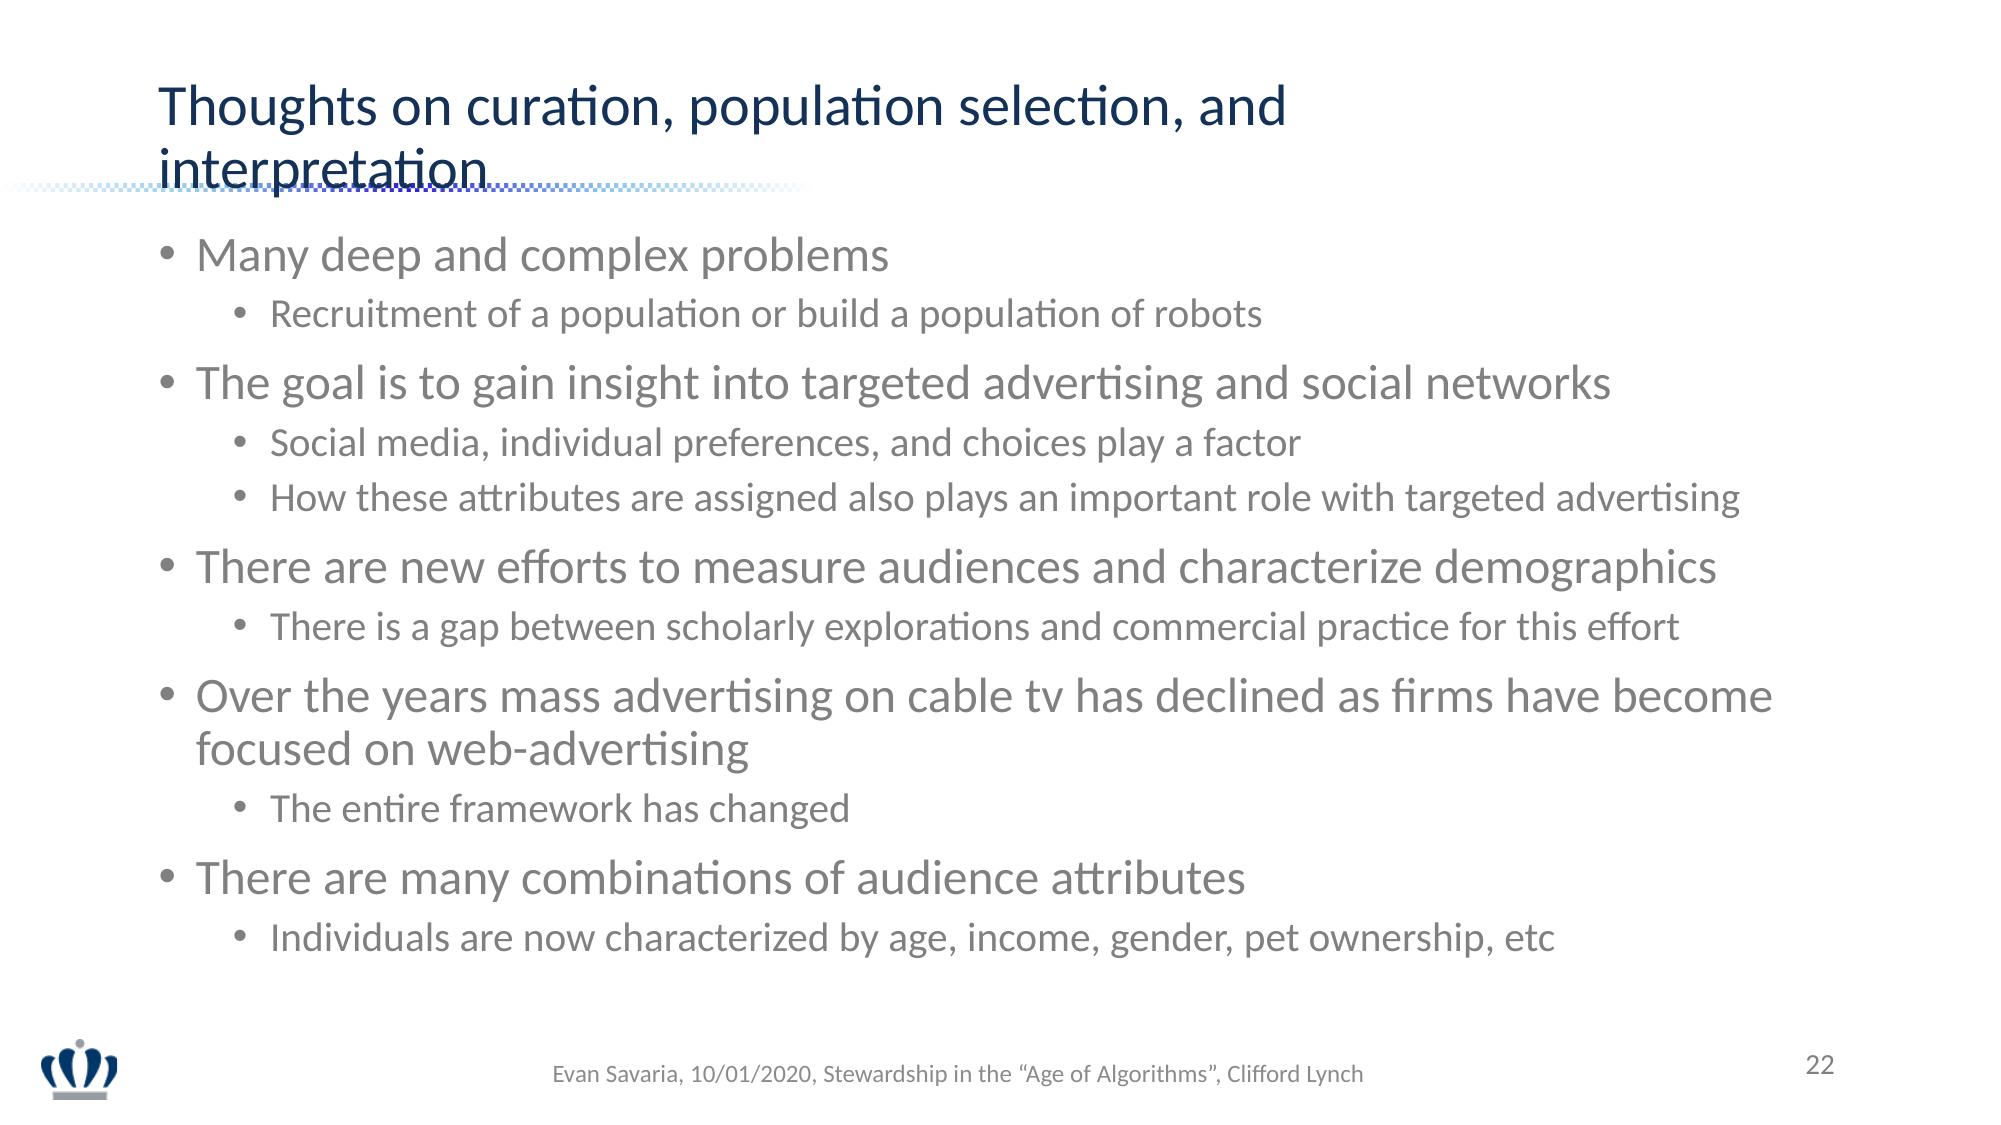

Thoughts on curation, population selection, and interpretation

Many deep and complex problems
Recruitment of a population or build a population of robots
The goal is to gain insight into targeted advertising and social networks
Social media, individual preferences, and choices play a factor
How these attributes are assigned also plays an important role with targeted advertising
There are new efforts to measure audiences and characterize demographics
There is a gap between scholarly explorations and commercial practice for this effort
Over the years mass advertising on cable tv has declined as firms have become focused on web-advertising
The entire framework has changed
There are many combinations of audience attributes
Individuals are now characterized by age, income, gender, pet ownership, etc

22
Evan Savaria, 10/01/2020, Stewardship in the “Age of Algorithms”, Clifford Lynch